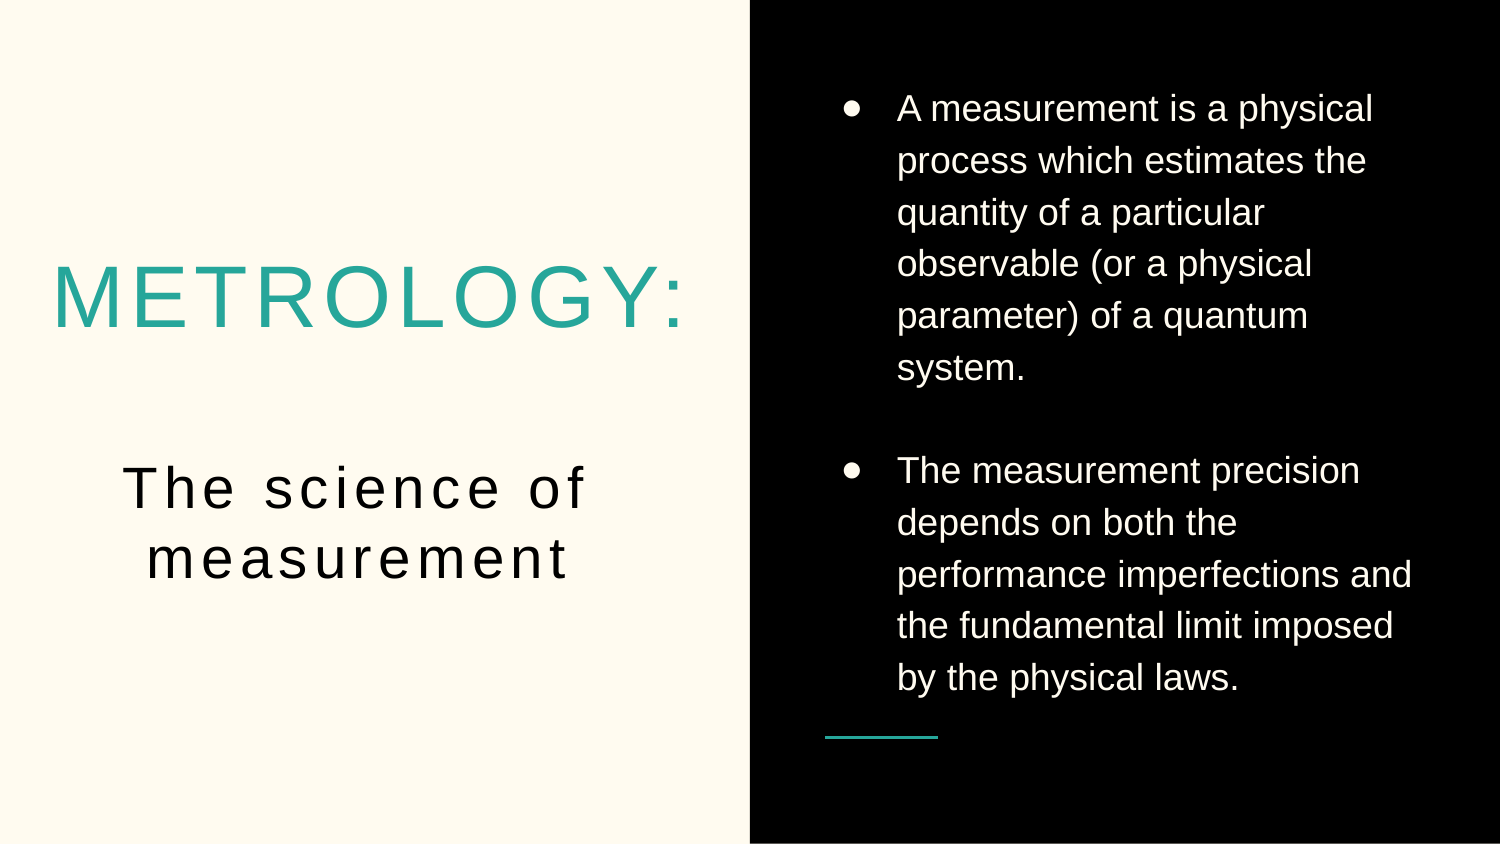

A measurement is a physical process which estimates the quantity of a particular observable (or a physical parameter) of a quantum system.

The measurement precision depends on both the performance imperfections and the fundamental limit imposed by the physical laws.

# METROLOGY: The science of measurement